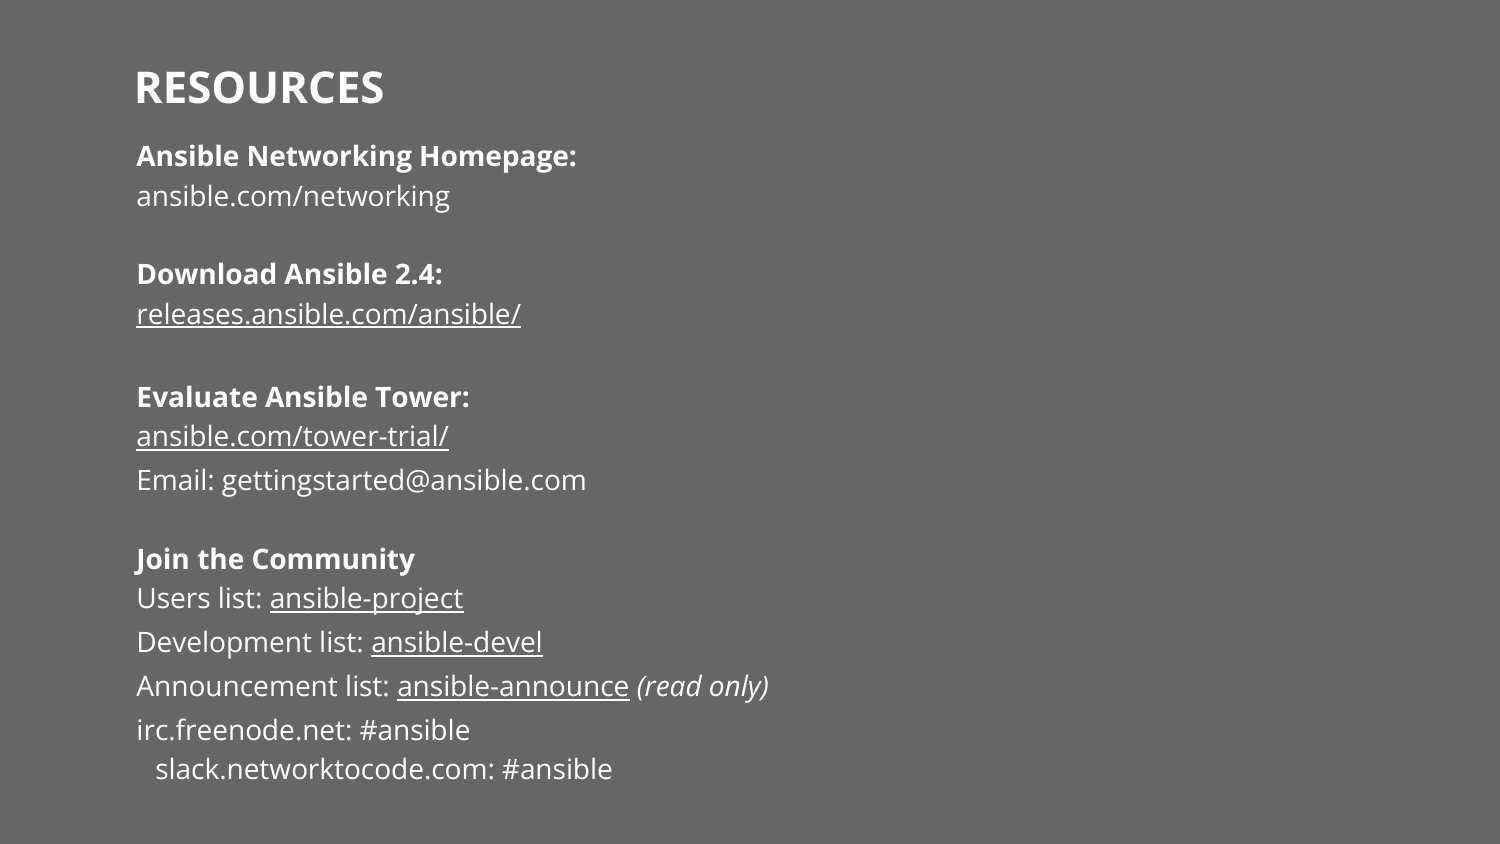

RESOURCES
Ansible Networking Homepage:
ansible.com/networking

Download Ansible 2.4:
releases.ansible.com/ansible/

Evaluate Ansible Tower:
ansible.com/tower-trial/
Email: gettingstarted@ansible.com

Join the Community
Users list: ansible-project
Development list: ansible-devel
Announcement list: ansible-announce (read only)
irc.freenode.net: #ansible
slack.networktocode.com: #ansible